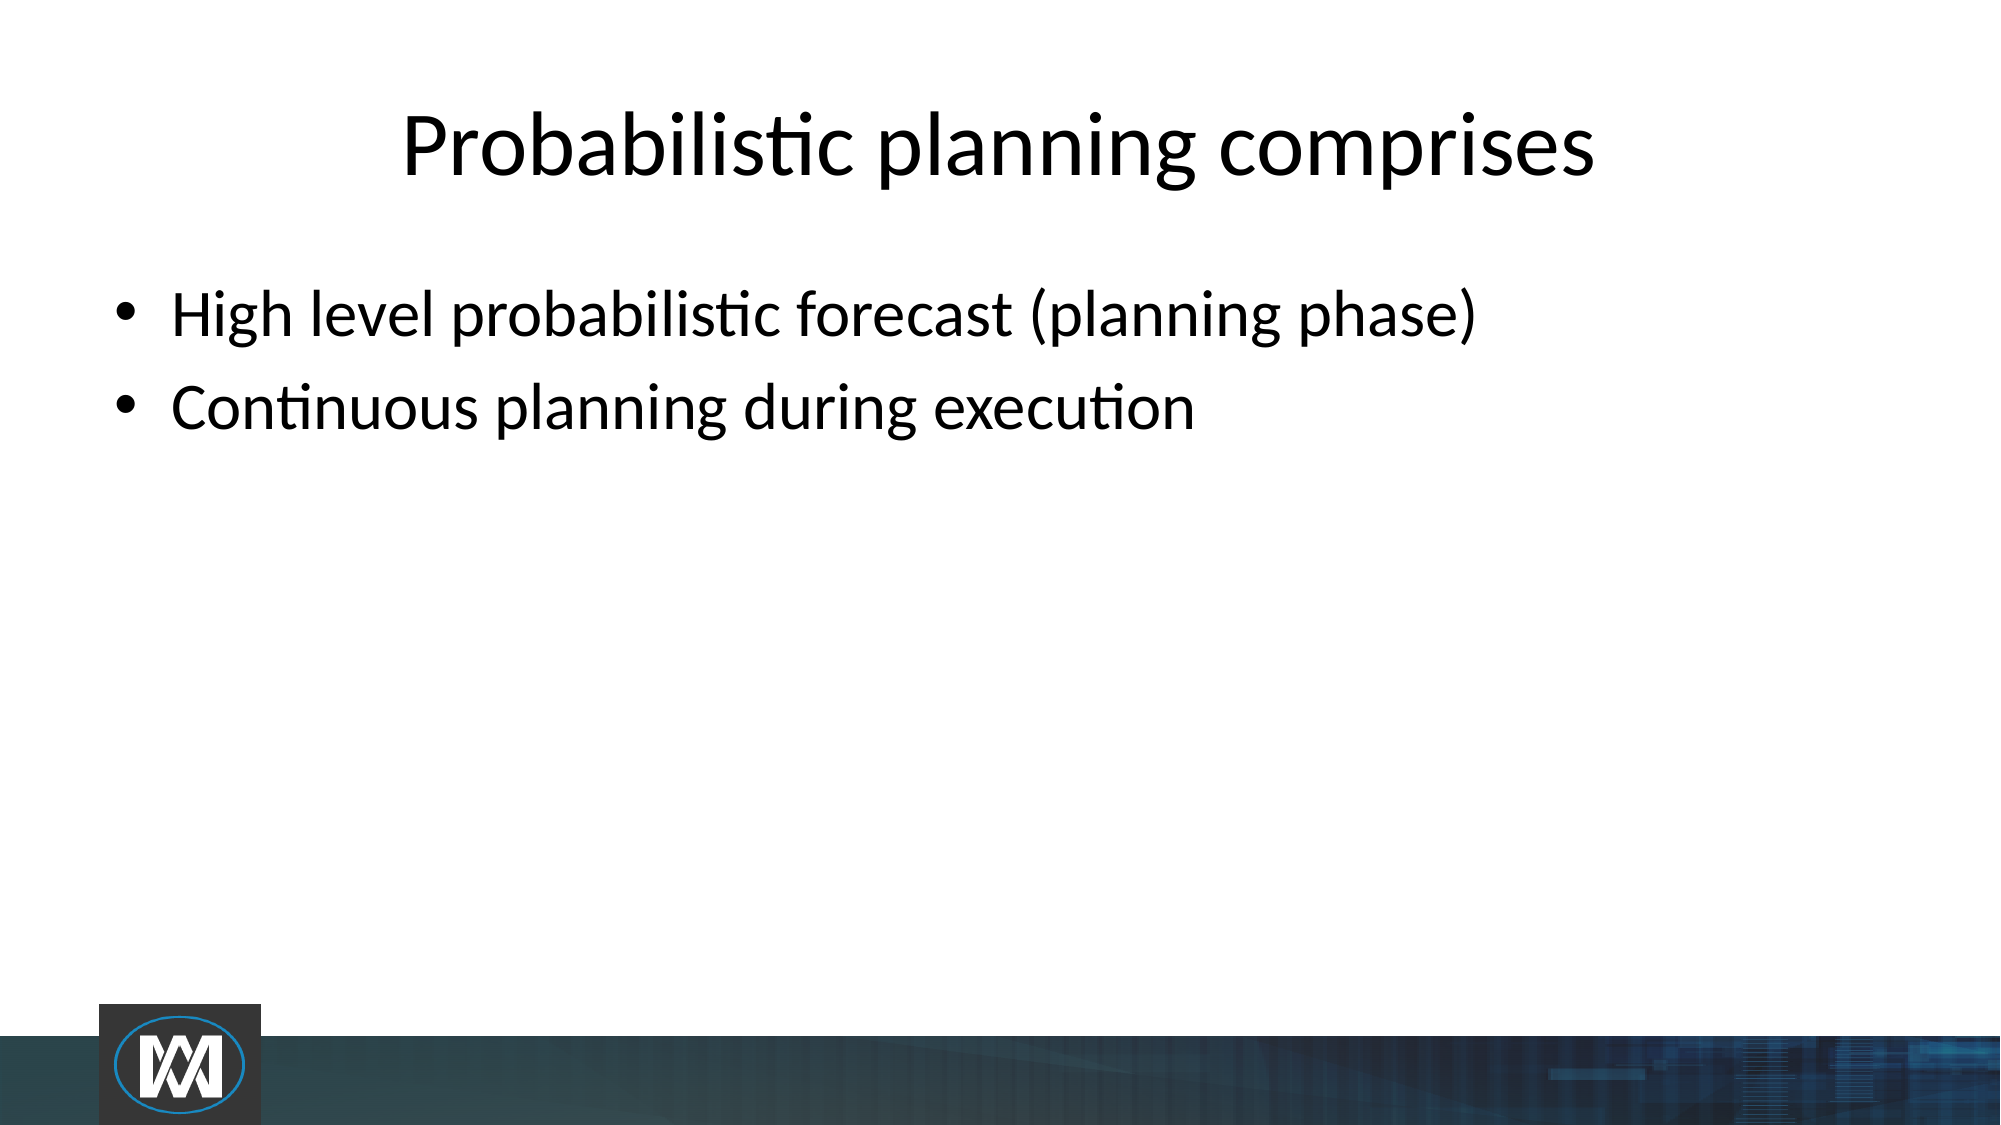

# Probabilistic planning comprises
High level probabilistic forecast (planning phase)
Continuous planning during execution